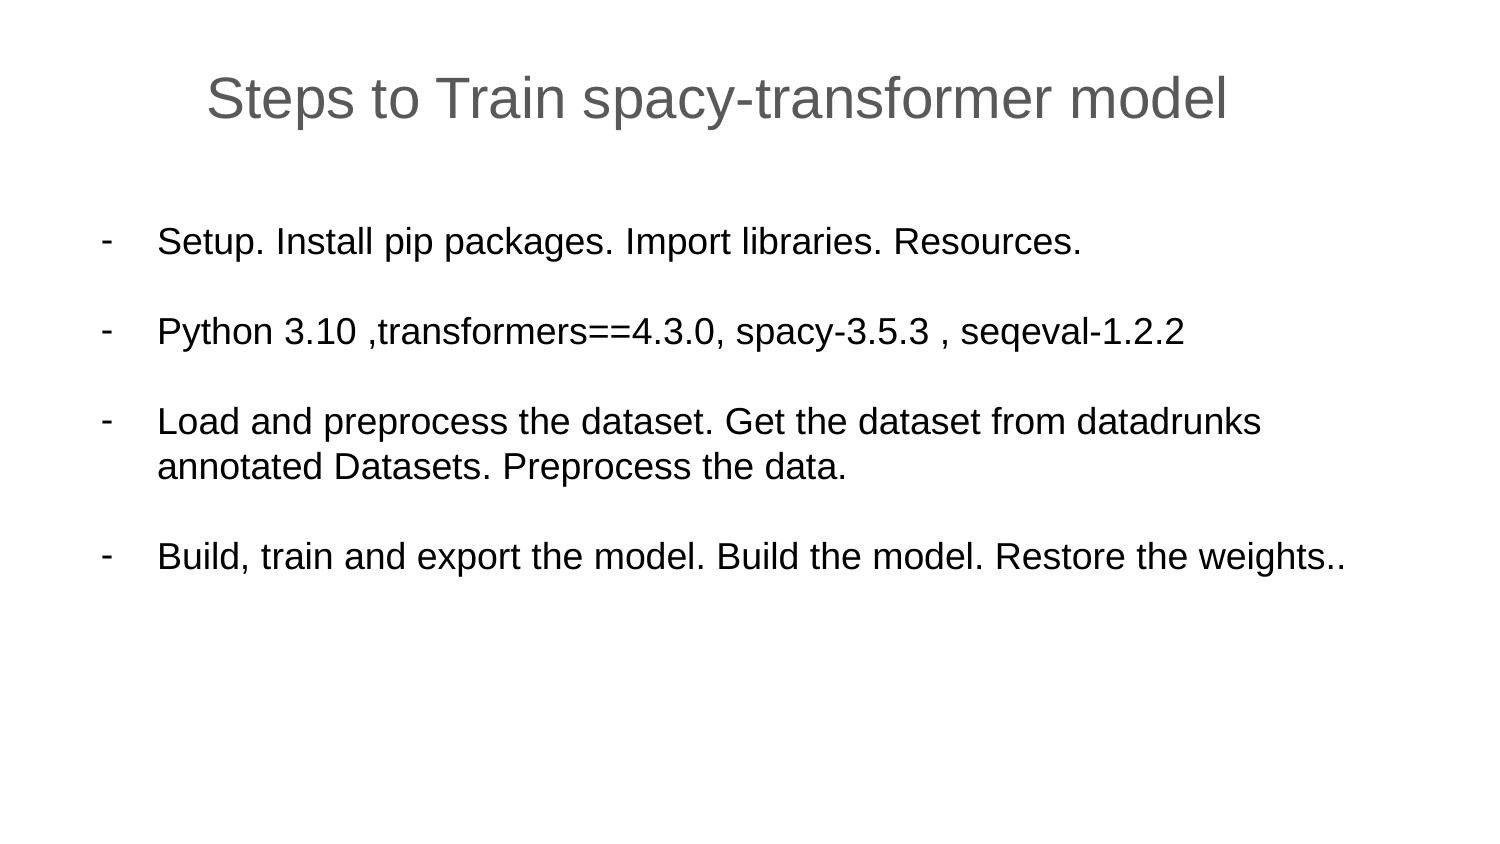

Steps to Train spacy-transformer model
Setup. Install pip packages. Import libraries. Resources.

Python 3.10 ,transformers==4.3.0, spacy-3.5.3 , seqeval-1.2.2

Load and preprocess the dataset. Get the dataset from datadrunks annotated Datasets. Preprocess the data.

Build, train and export the model. Build the model. Restore the weights..